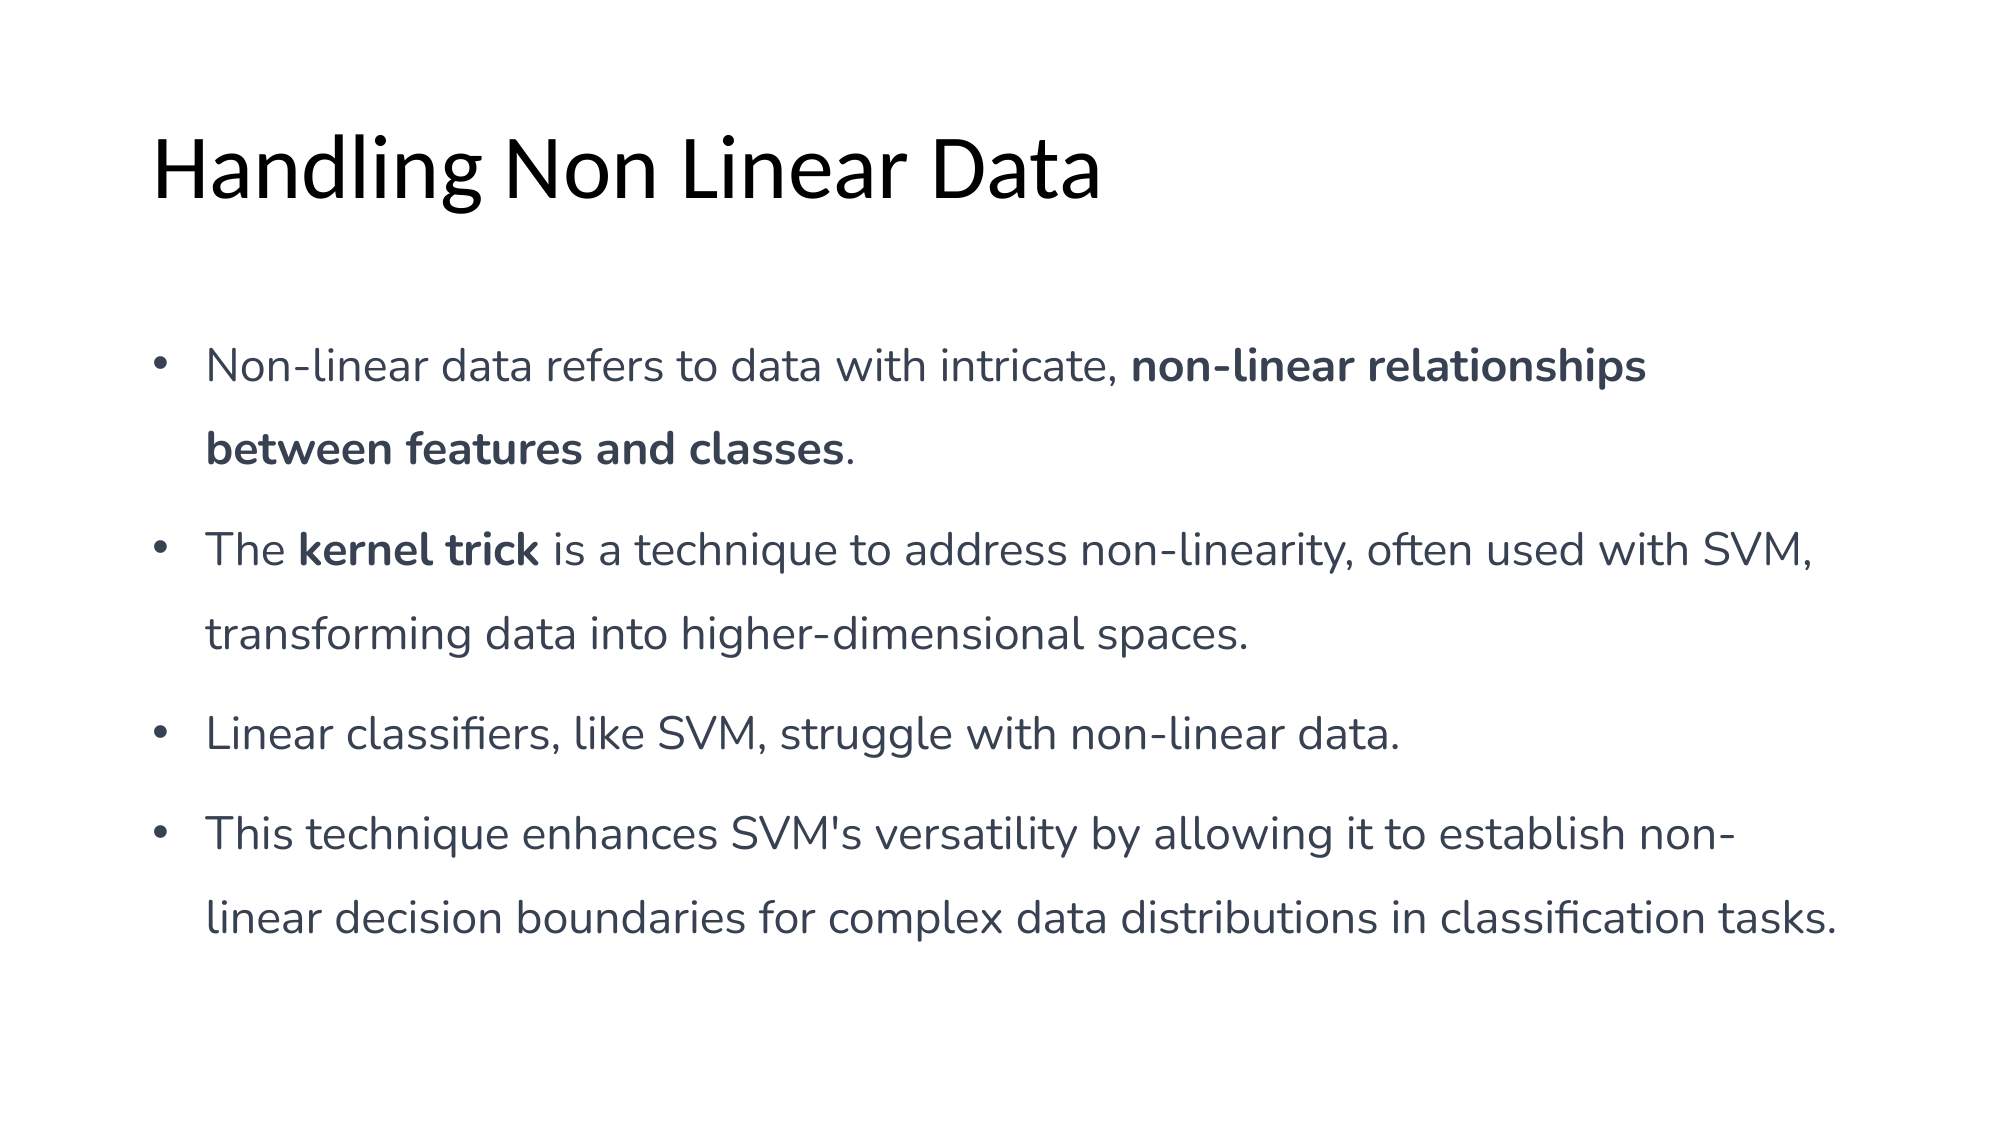

# Handling Non Linear Data
Non-linear data refers to data with intricate, non-linear relationships between features and classes.
The kernel trick is a technique to address non-linearity, often used with SVM, transforming data into higher-dimensional spaces.
Linear classifiers, like SVM, struggle with non-linear data.
This technique enhances SVM's versatility by allowing it to establish non-linear decision boundaries for complex data distributions in classification tasks.